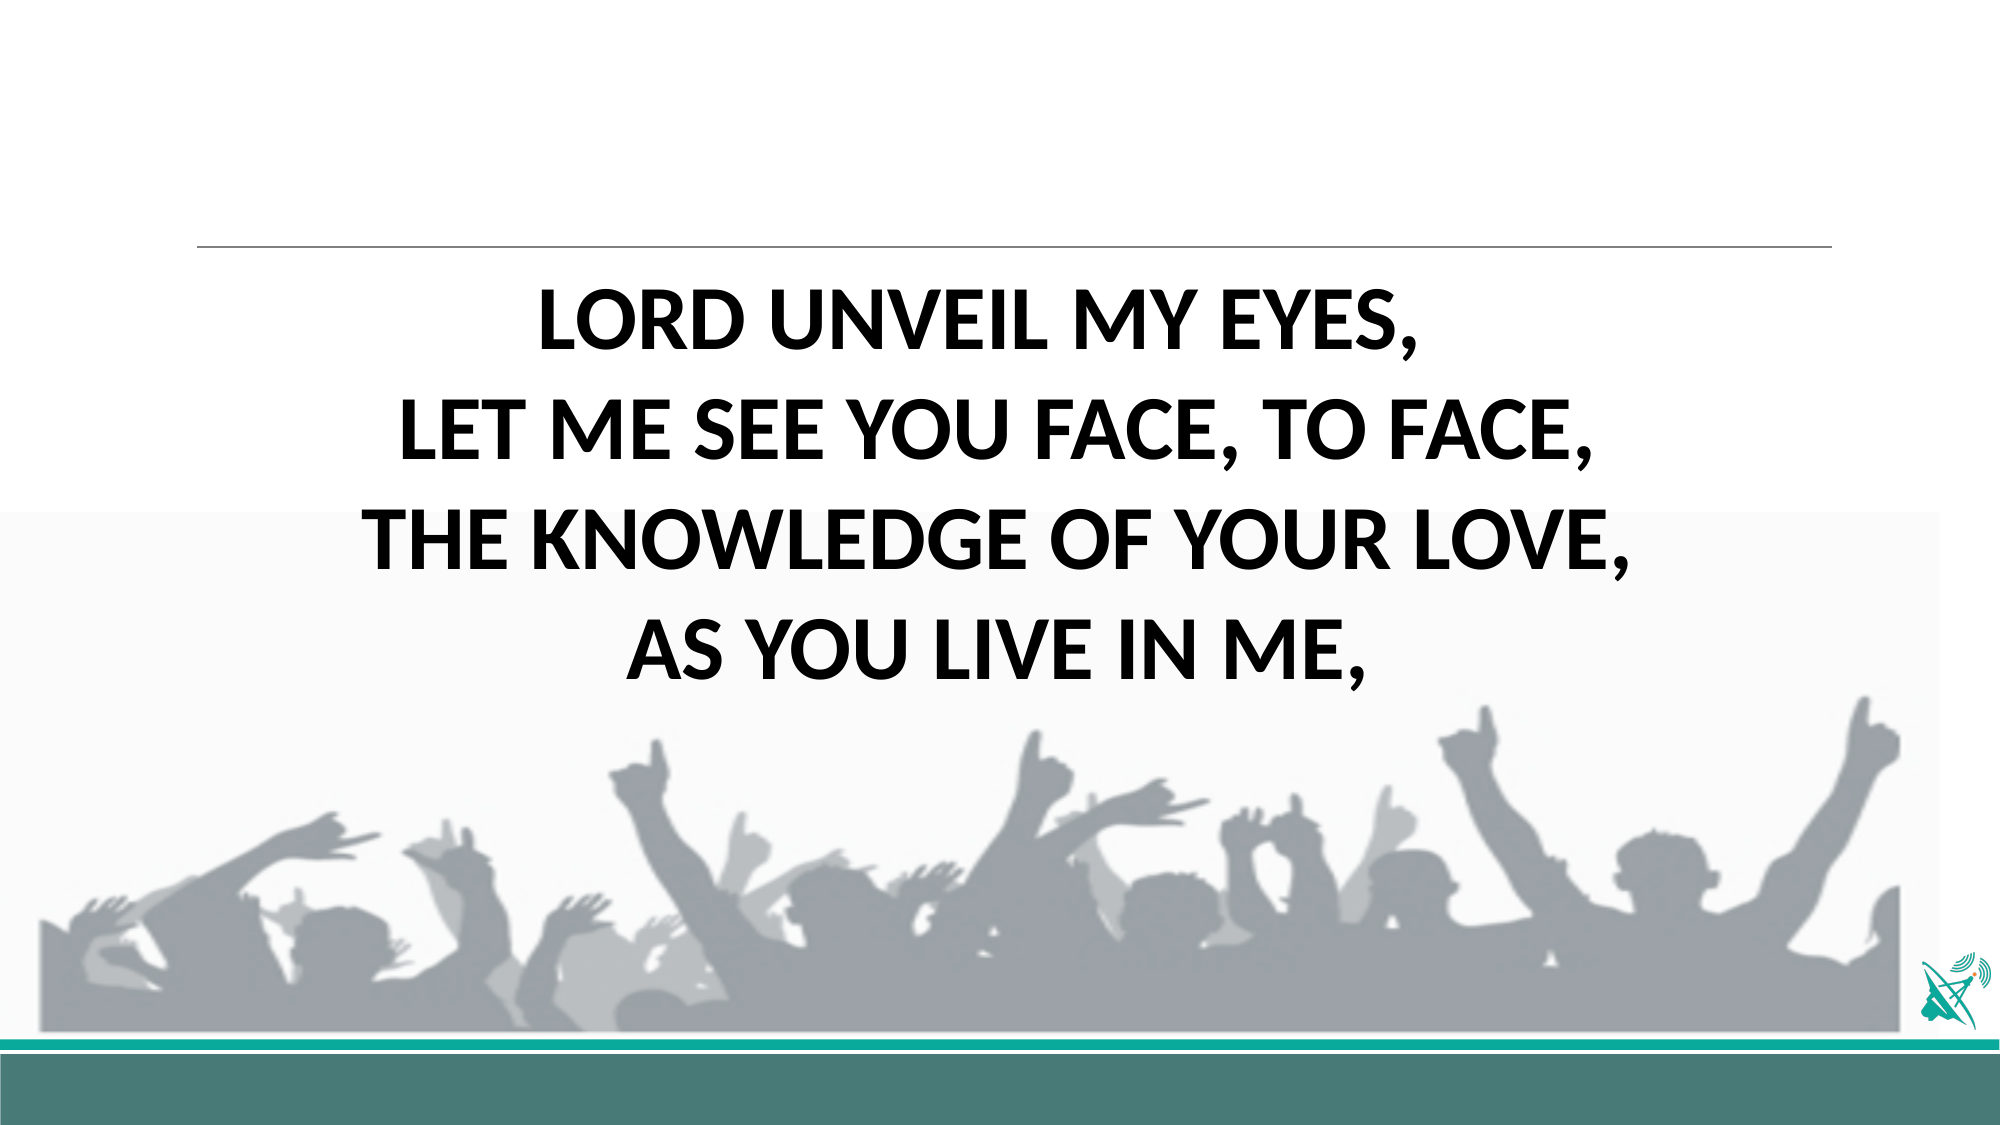

LORD UNVEIL MY EYES,
LET ME SEE YOU FACE, TO FACE,
THE KNOWLEDGE OF YOUR LOVE,
AS YOU LIVE IN ME,